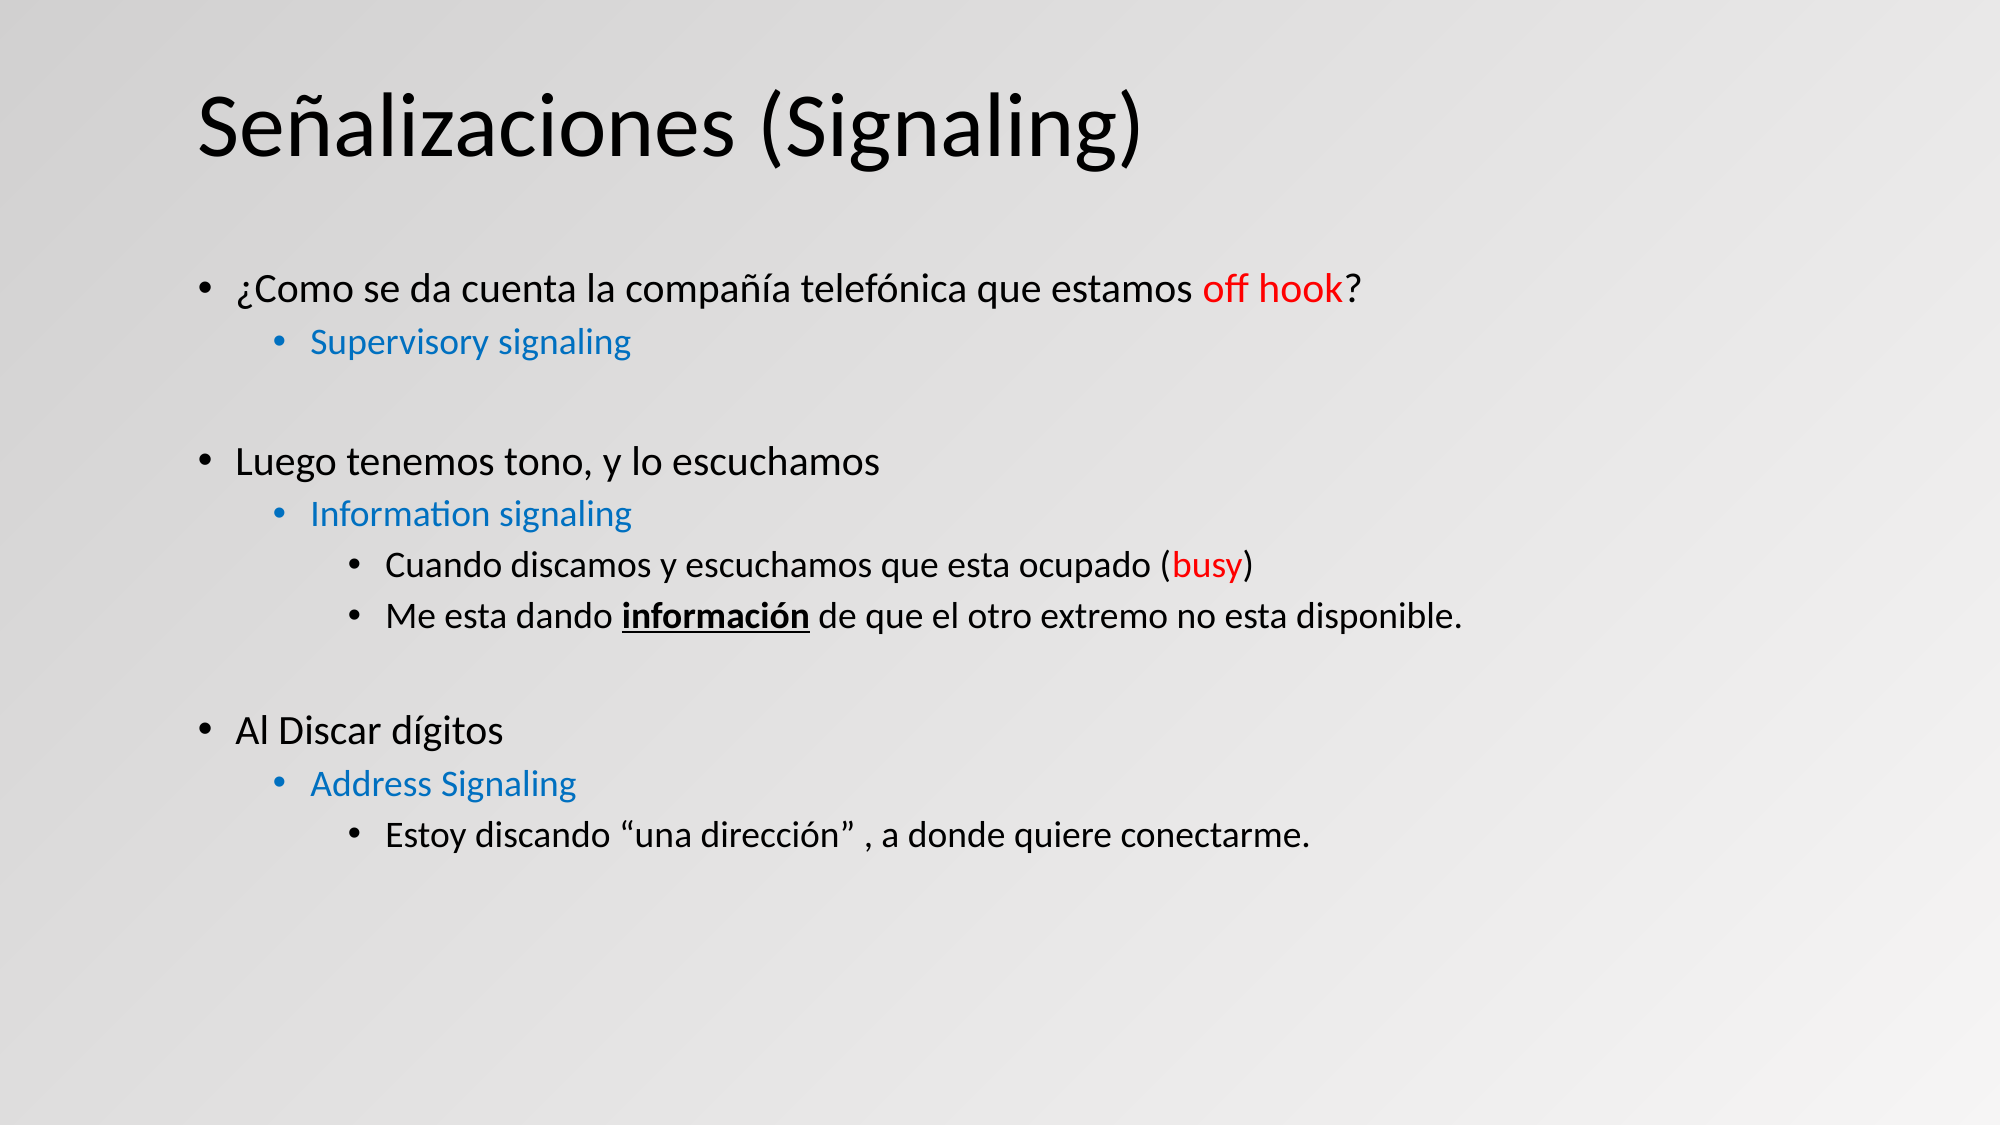

# Señalizaciones (Signaling)
¿Como se da cuenta la compañía telefónica que estamos off hook?
Supervisory signaling

Luego tenemos tono, y lo escuchamos
Information signaling
Cuando discamos y escuchamos que esta ocupado (busy)
Me esta dando información de que el otro extremo no esta disponible.

Al Discar dígitos
Address Signaling
Estoy discando “una dirección” , a donde quiere conectarme.